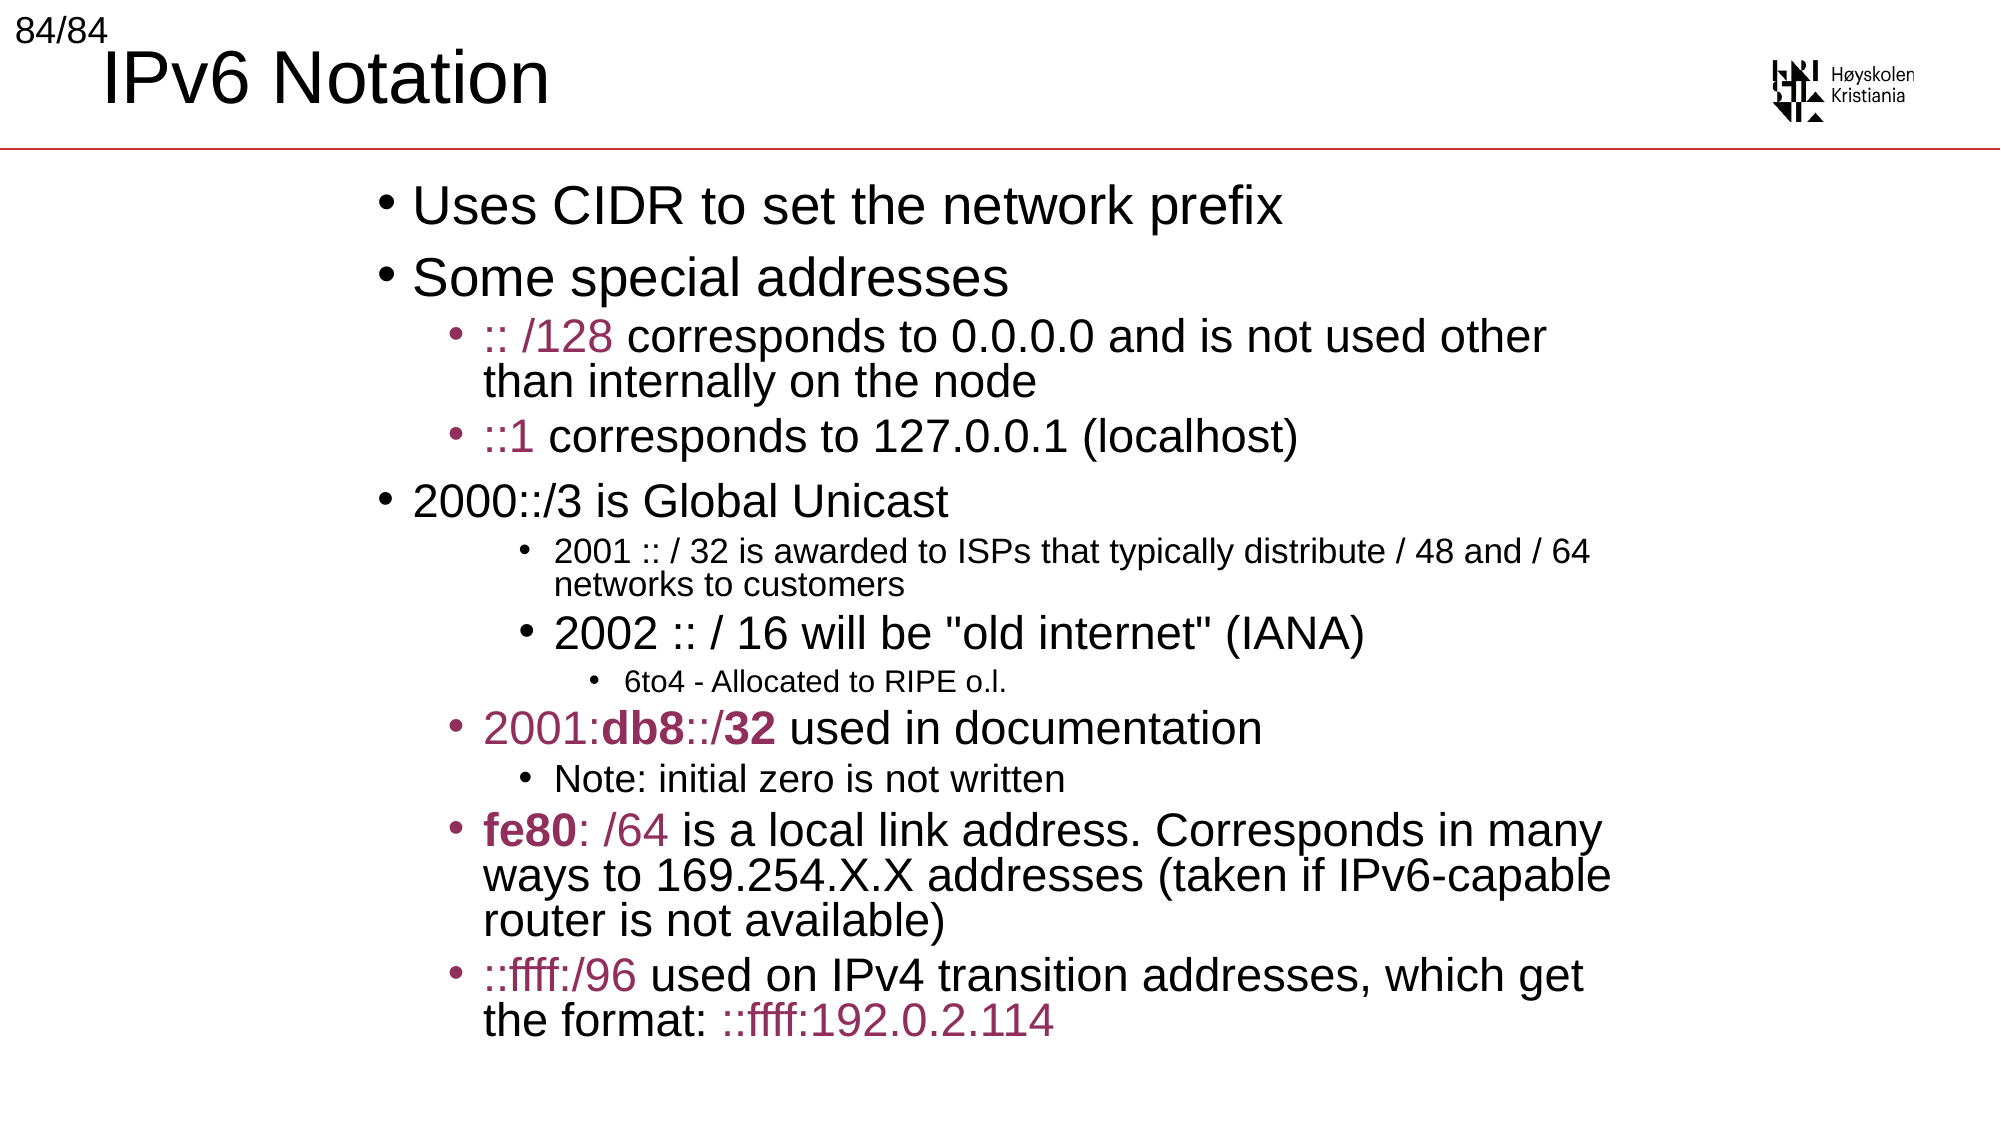

84/84
# IPv6 Notation
Uses CIDR to set the network prefix
Some special addresses
:: /128 corresponds to 0.0.0.0 and is not used other than internally on the node
::1 corresponds to 127.0.0.1 (localhost)
2000::/3 is Global Unicast
2001 :: / 32 is awarded to ISPs that typically distribute / 48 and / 64 networks to customers
2002 :: / 16 will be "old internet" (IANA)
6to4 - Allocated to RIPE o.l.
2001:db8::/32 used in documentation
Note: initial zero is not written
fe80: /64 is a local link address. Corresponds in many ways to 169.254.X.X addresses (taken if IPv6-capable router is not available)
::ffff:/96 used on IPv4 transition addresses, which get the format: ::ffff:192.0.2.114